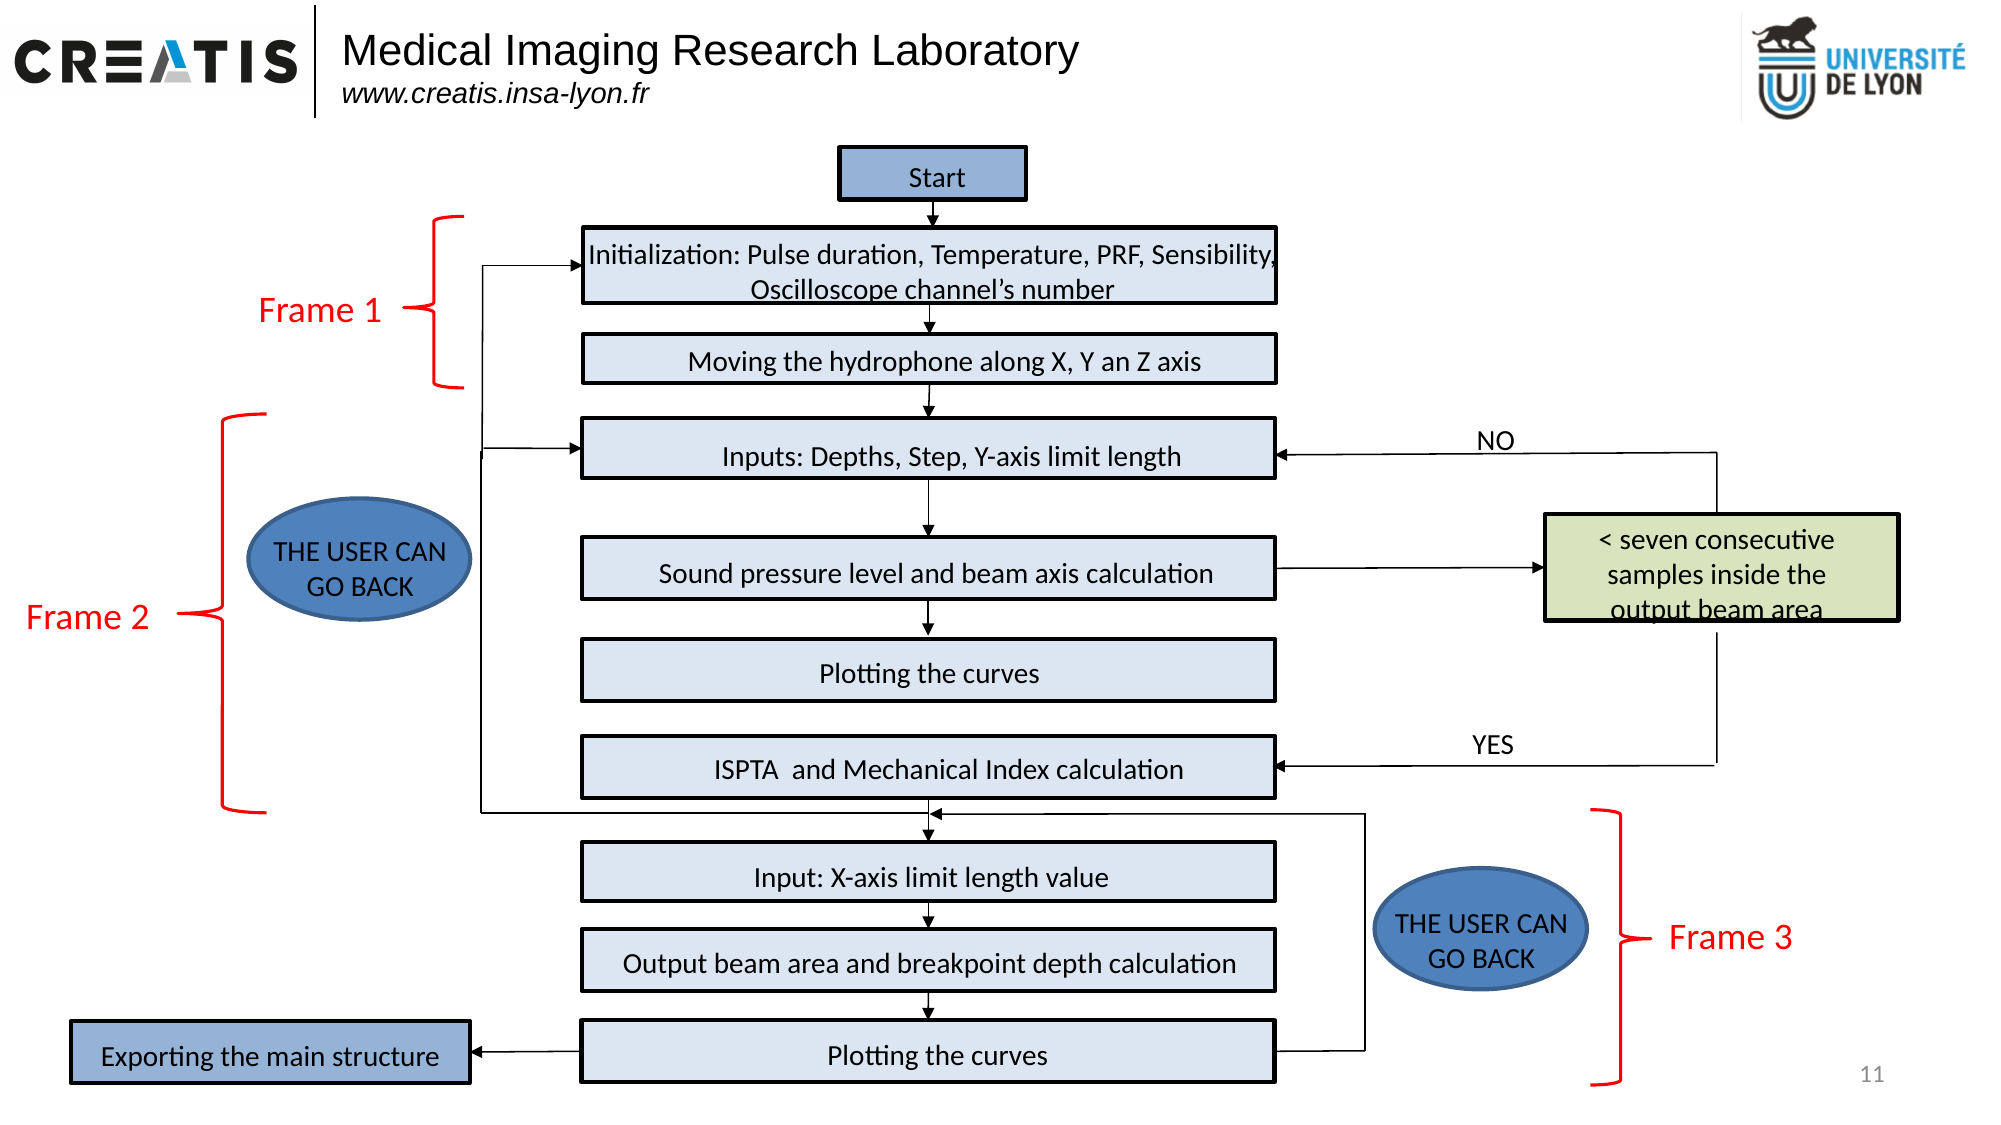

Start

Initialization: Pulse duration, Temperature, PRF, Sensibility, Oscilloscope channel’s number

Moving the hydrophone along X, Y an Z axis

Inputs: Depths, Step, Y-axis limit length

Sound pressure level and beam axis calculation

Plotting the curves

ISPTA  and Mechanical Index calculation

Input: X-axis limit length value

Output beam area and breakpoint depth calculation

Plotting the curves
NO

< seven consecutive samples inside the output beam area

THE USER CAN GO BACK
YES

THE USER CAN GO BACK

Exporting the main structure

Frame 1

Frame 2

Frame 3
11